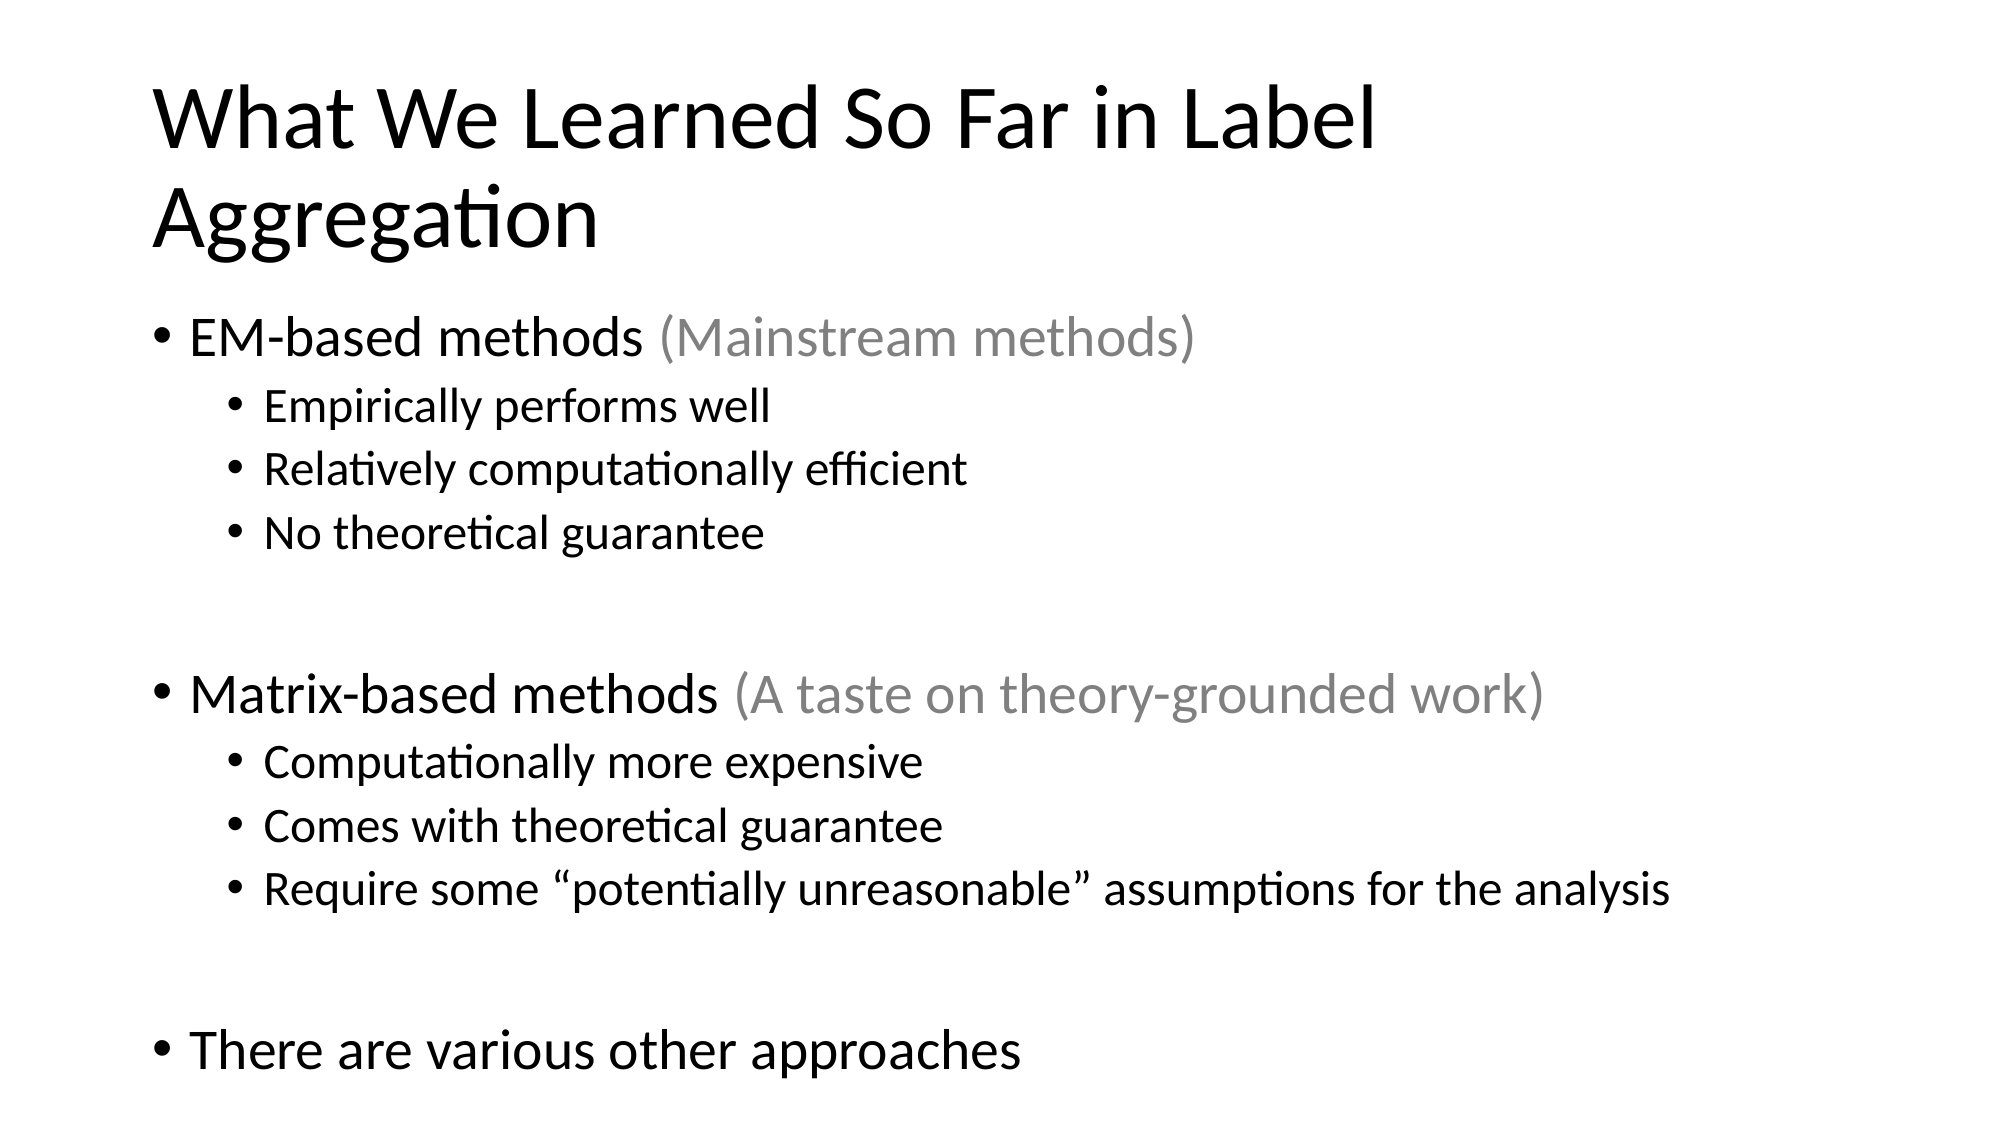

# What We Learned So Far in Label Aggregation
EM-based methods (Mainstream methods)
Empirically performs well
Relatively computationally efficient
No theoretical guarantee

Matrix-based methods (A taste on theory-grounded work)
Computationally more expensive
Comes with theoretical guarantee
Require some “potentially unreasonable” assumptions for the analysis

There are various other approaches